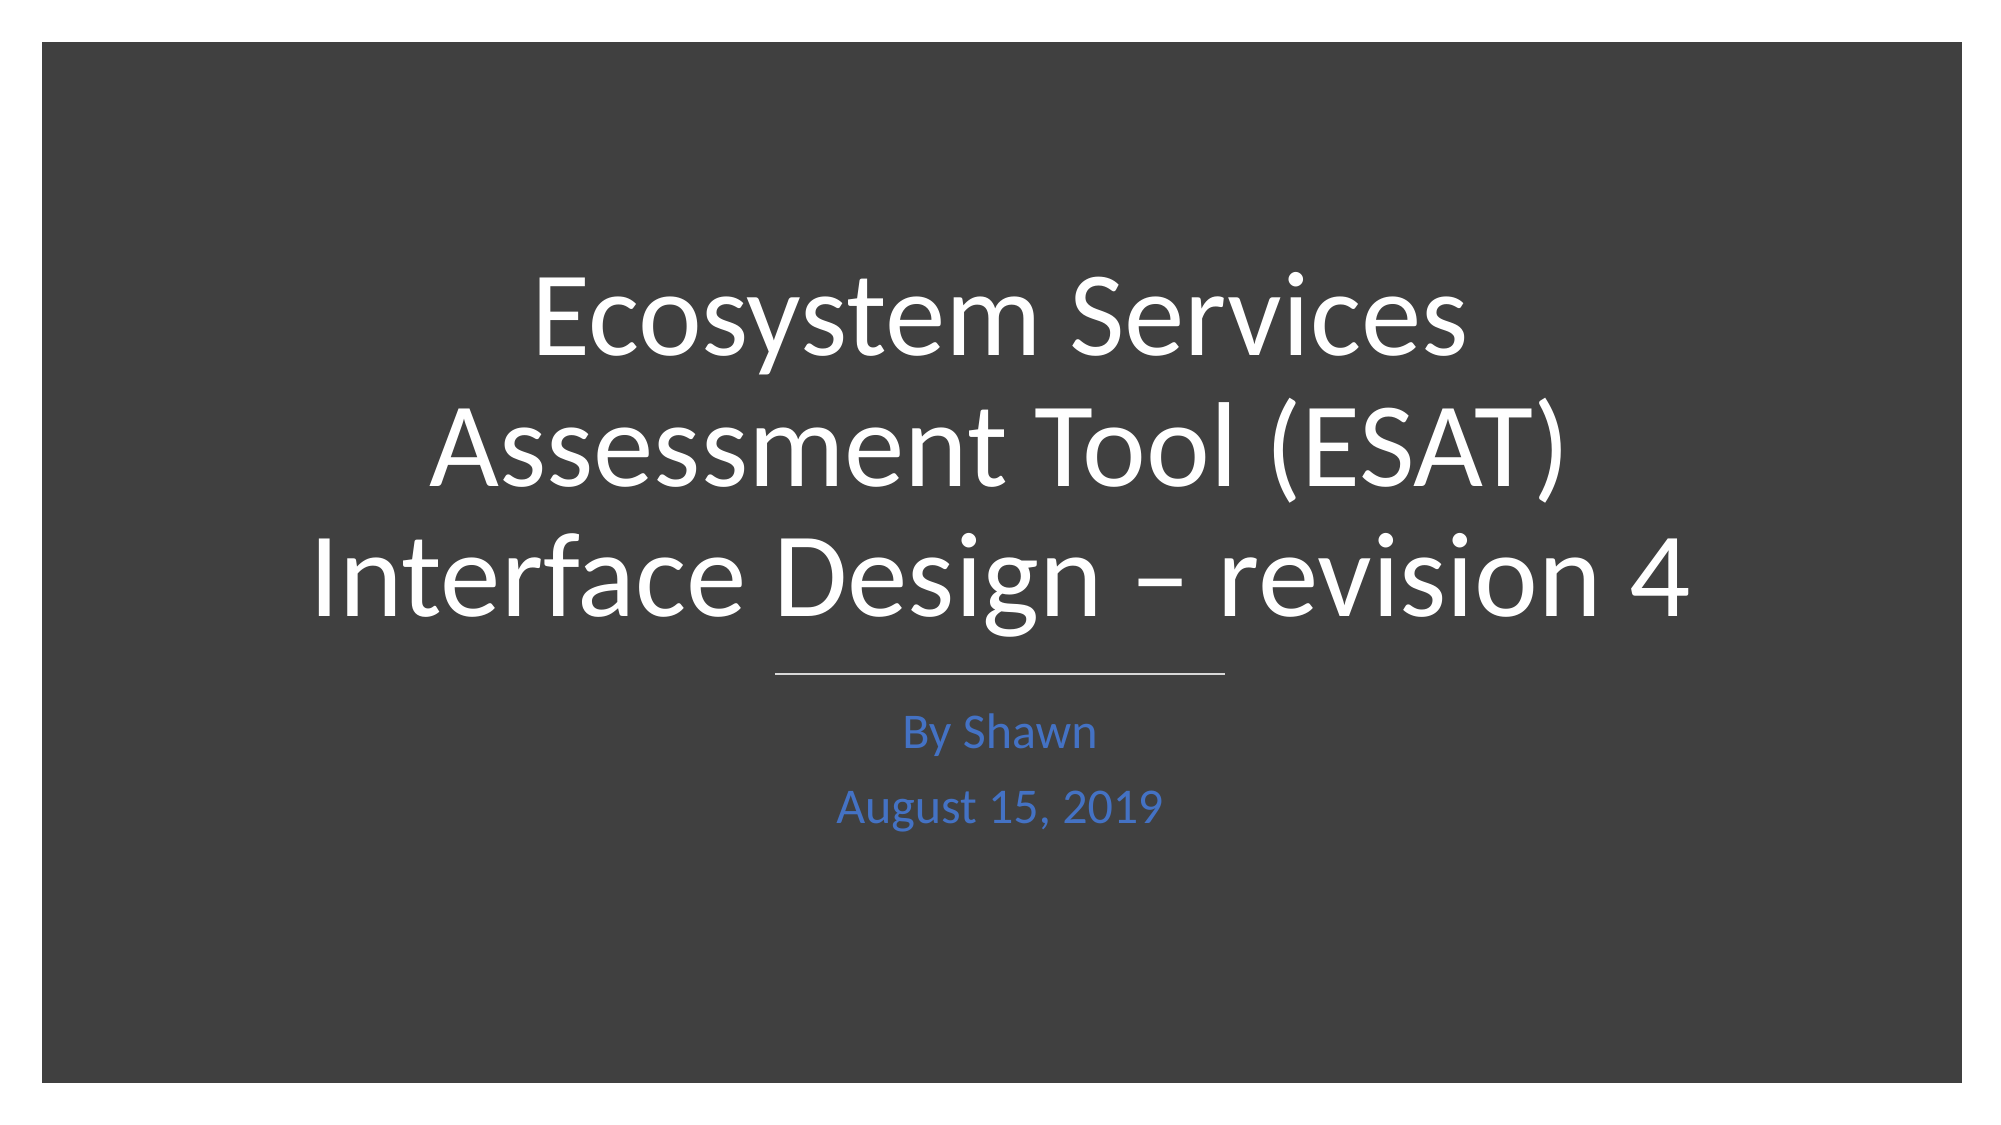

# Ecosystem Services Assessment Tool (ESAT) Interface Design – revision 4
By Shawn
August 15, 2019